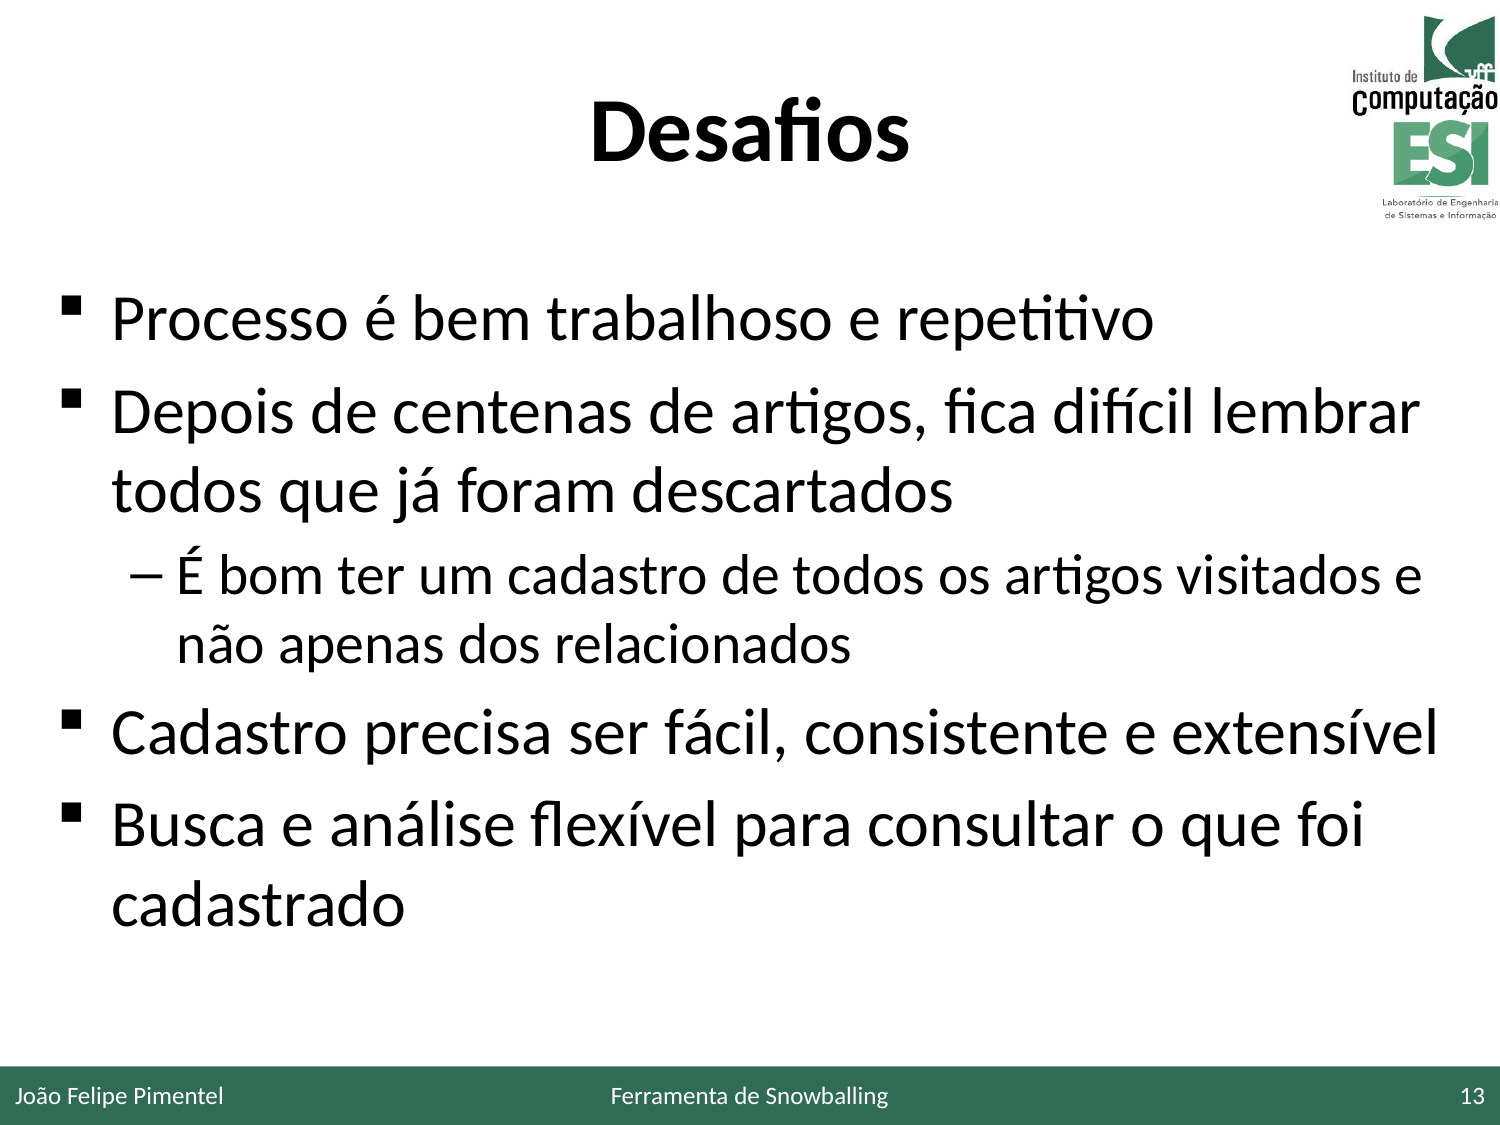

# Desafios
Processo é bem trabalhoso e repetitivo
Depois de centenas de artigos, fica difícil lembrar todos que já foram descartados
É bom ter um cadastro de todos os artigos visitados e não apenas dos relacionados
Cadastro precisa ser fácil, consistente e extensível
Busca e análise flexível para consultar o que foi cadastrado
João Felipe Pimentel
Ferramenta de Snowballing
13